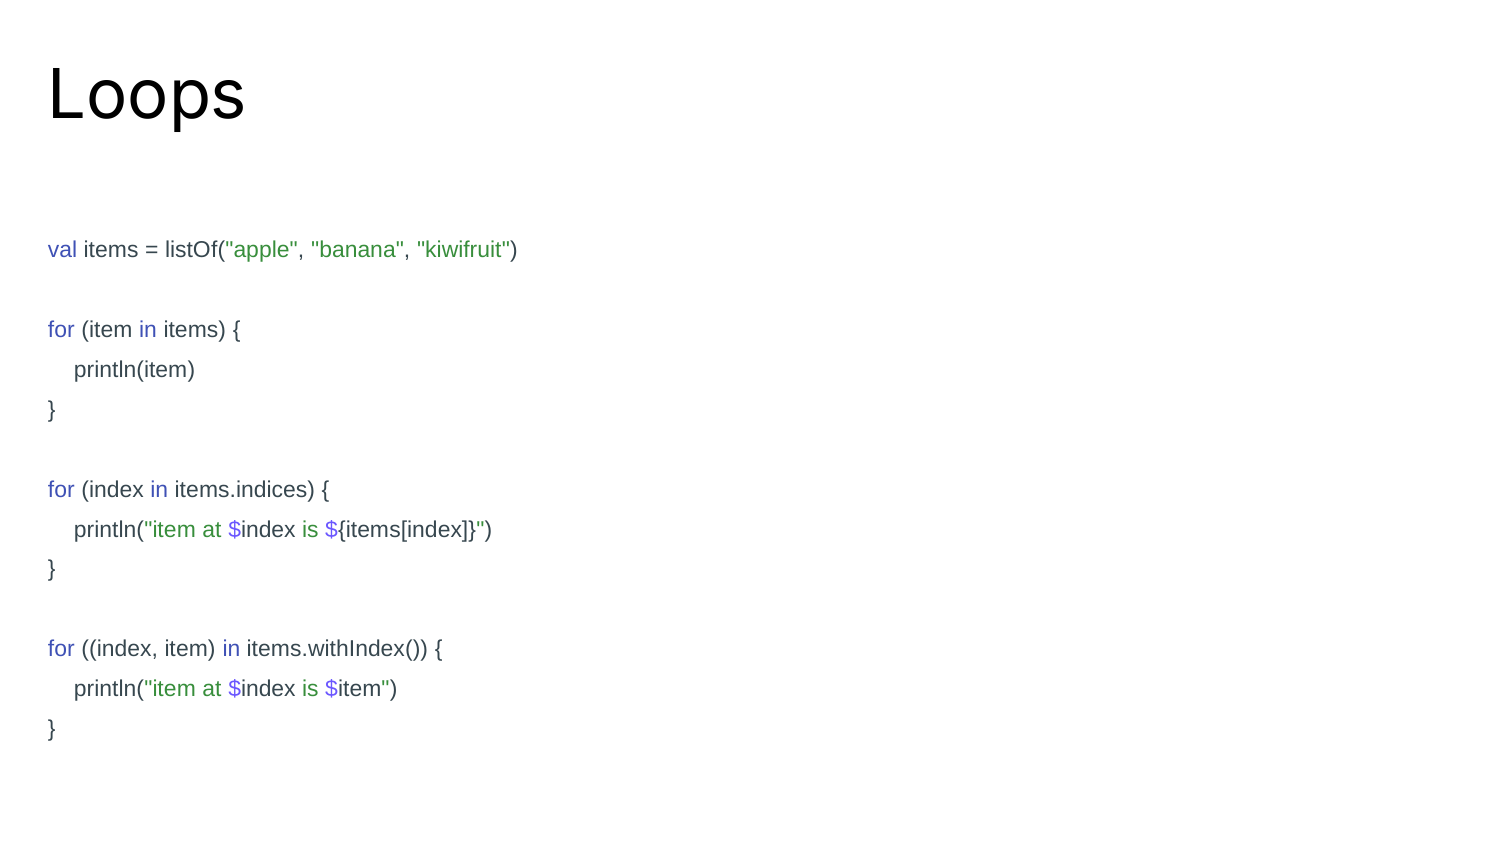

# Loops
val items = listOf("apple", "banana", "kiwifruit")

for (item in items) {
    println(item)
}

for (index in items.indices) {
    println("item at $index is ${items[index]}")
}

for ((index, item) in items.withIndex()) {
    println("item at $index is $item")
}